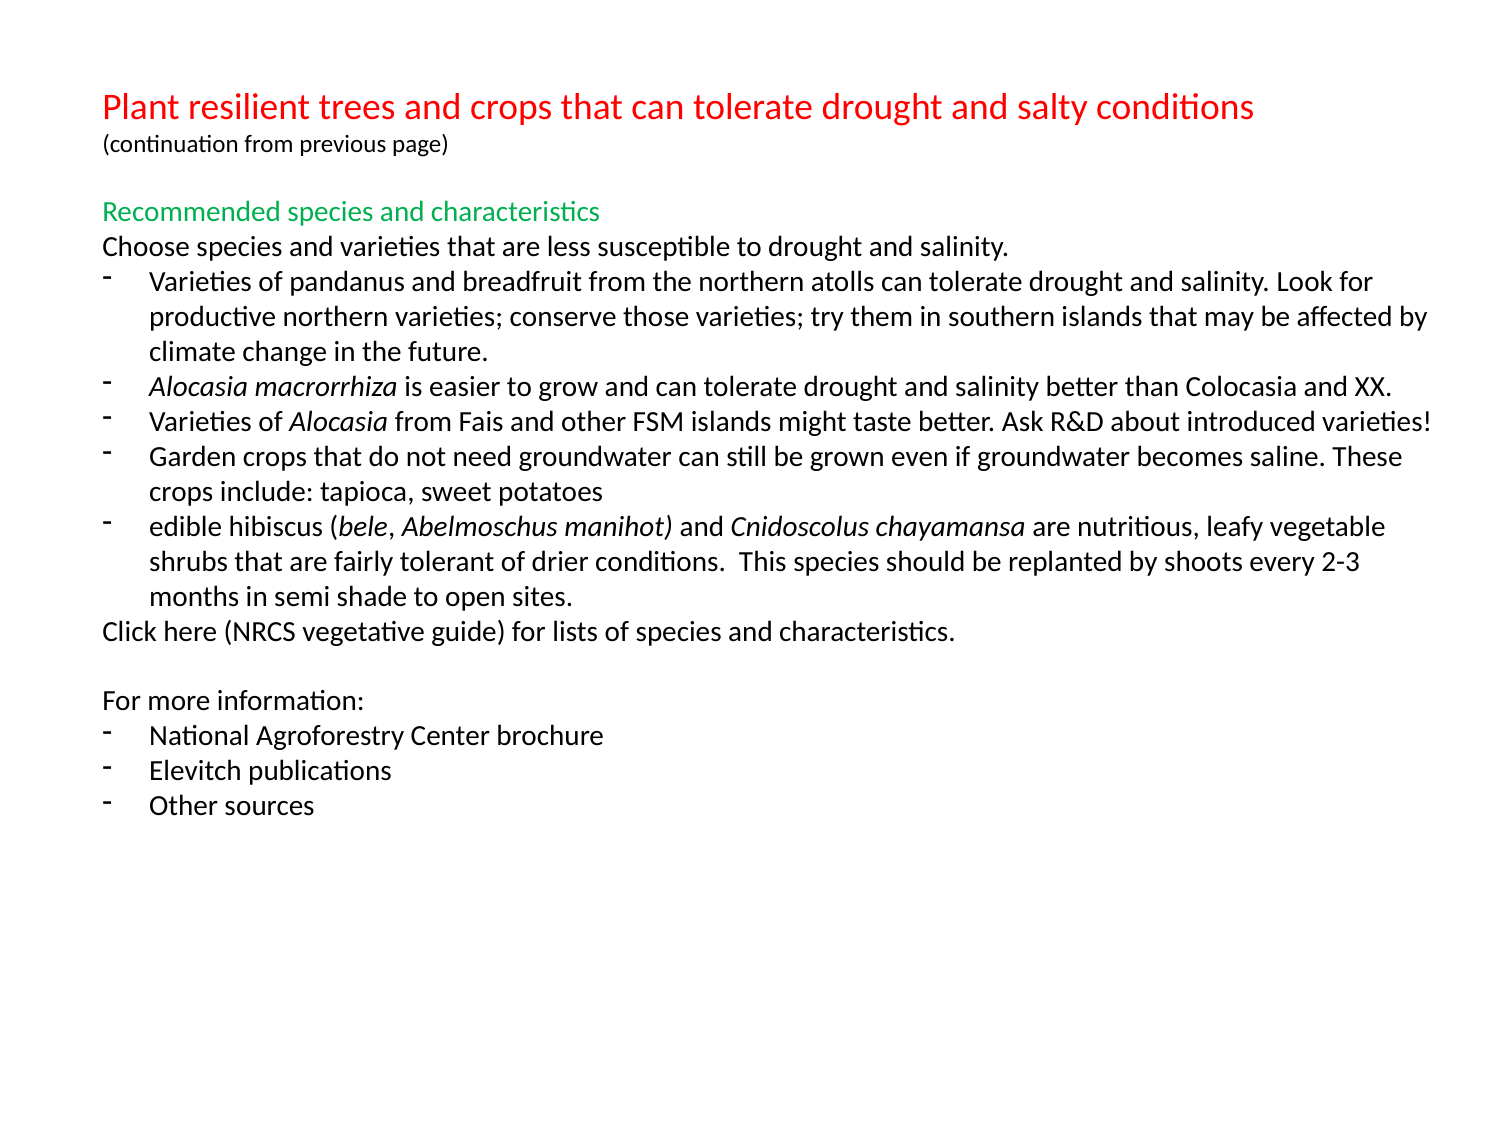

Plant resilient trees and crops that can tolerate drought and salty conditions
(continuation from previous page)

Recommended species and characteristics
Choose species and varieties that are less susceptible to drought and salinity.
Varieties of pandanus and breadfruit from the northern atolls can tolerate drought and salinity. Look for productive northern varieties; conserve those varieties; try them in southern islands that may be affected by climate change in the future.
Alocasia macrorrhiza is easier to grow and can tolerate drought and salinity better than Colocasia and XX.
Varieties of Alocasia from Fais and other FSM islands might taste better. Ask R&D about introduced varieties!
Garden crops that do not need groundwater can still be grown even if groundwater becomes saline. These crops include: tapioca, sweet potatoes
edible hibiscus (bele, Abelmoschus manihot) and Cnidoscolus chayamansa are nutritious, leafy vegetable shrubs that are fairly tolerant of drier conditions.  This species should be replanted by shoots every 2-3 months in semi shade to open sites.
Click here (NRCS vegetative guide) for lists of species and characteristics.

For more information:
National Agroforestry Center brochure
Elevitch publications
Other sources